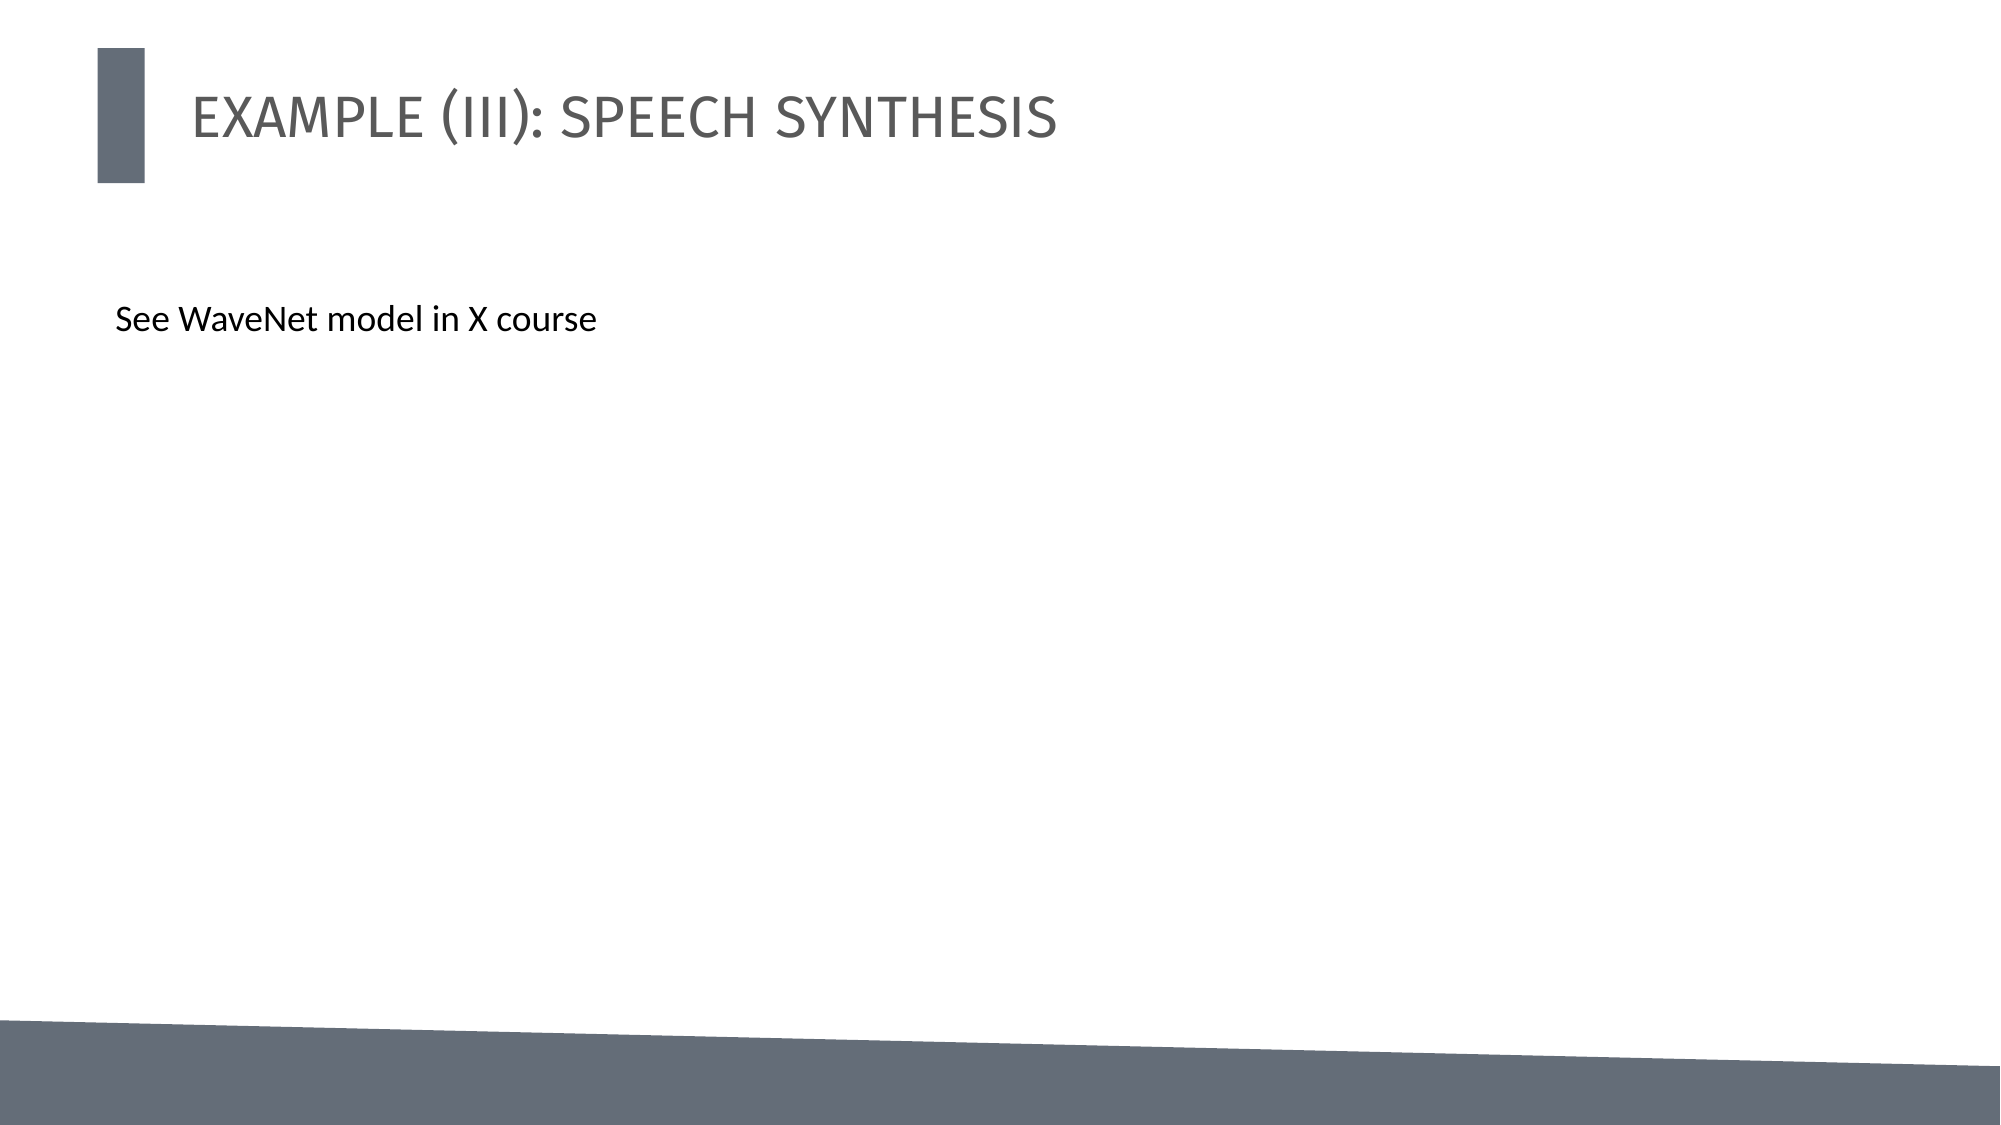

EXAMPLE (III): SPEECH SYNTHESIS
See WaveNet model in X course